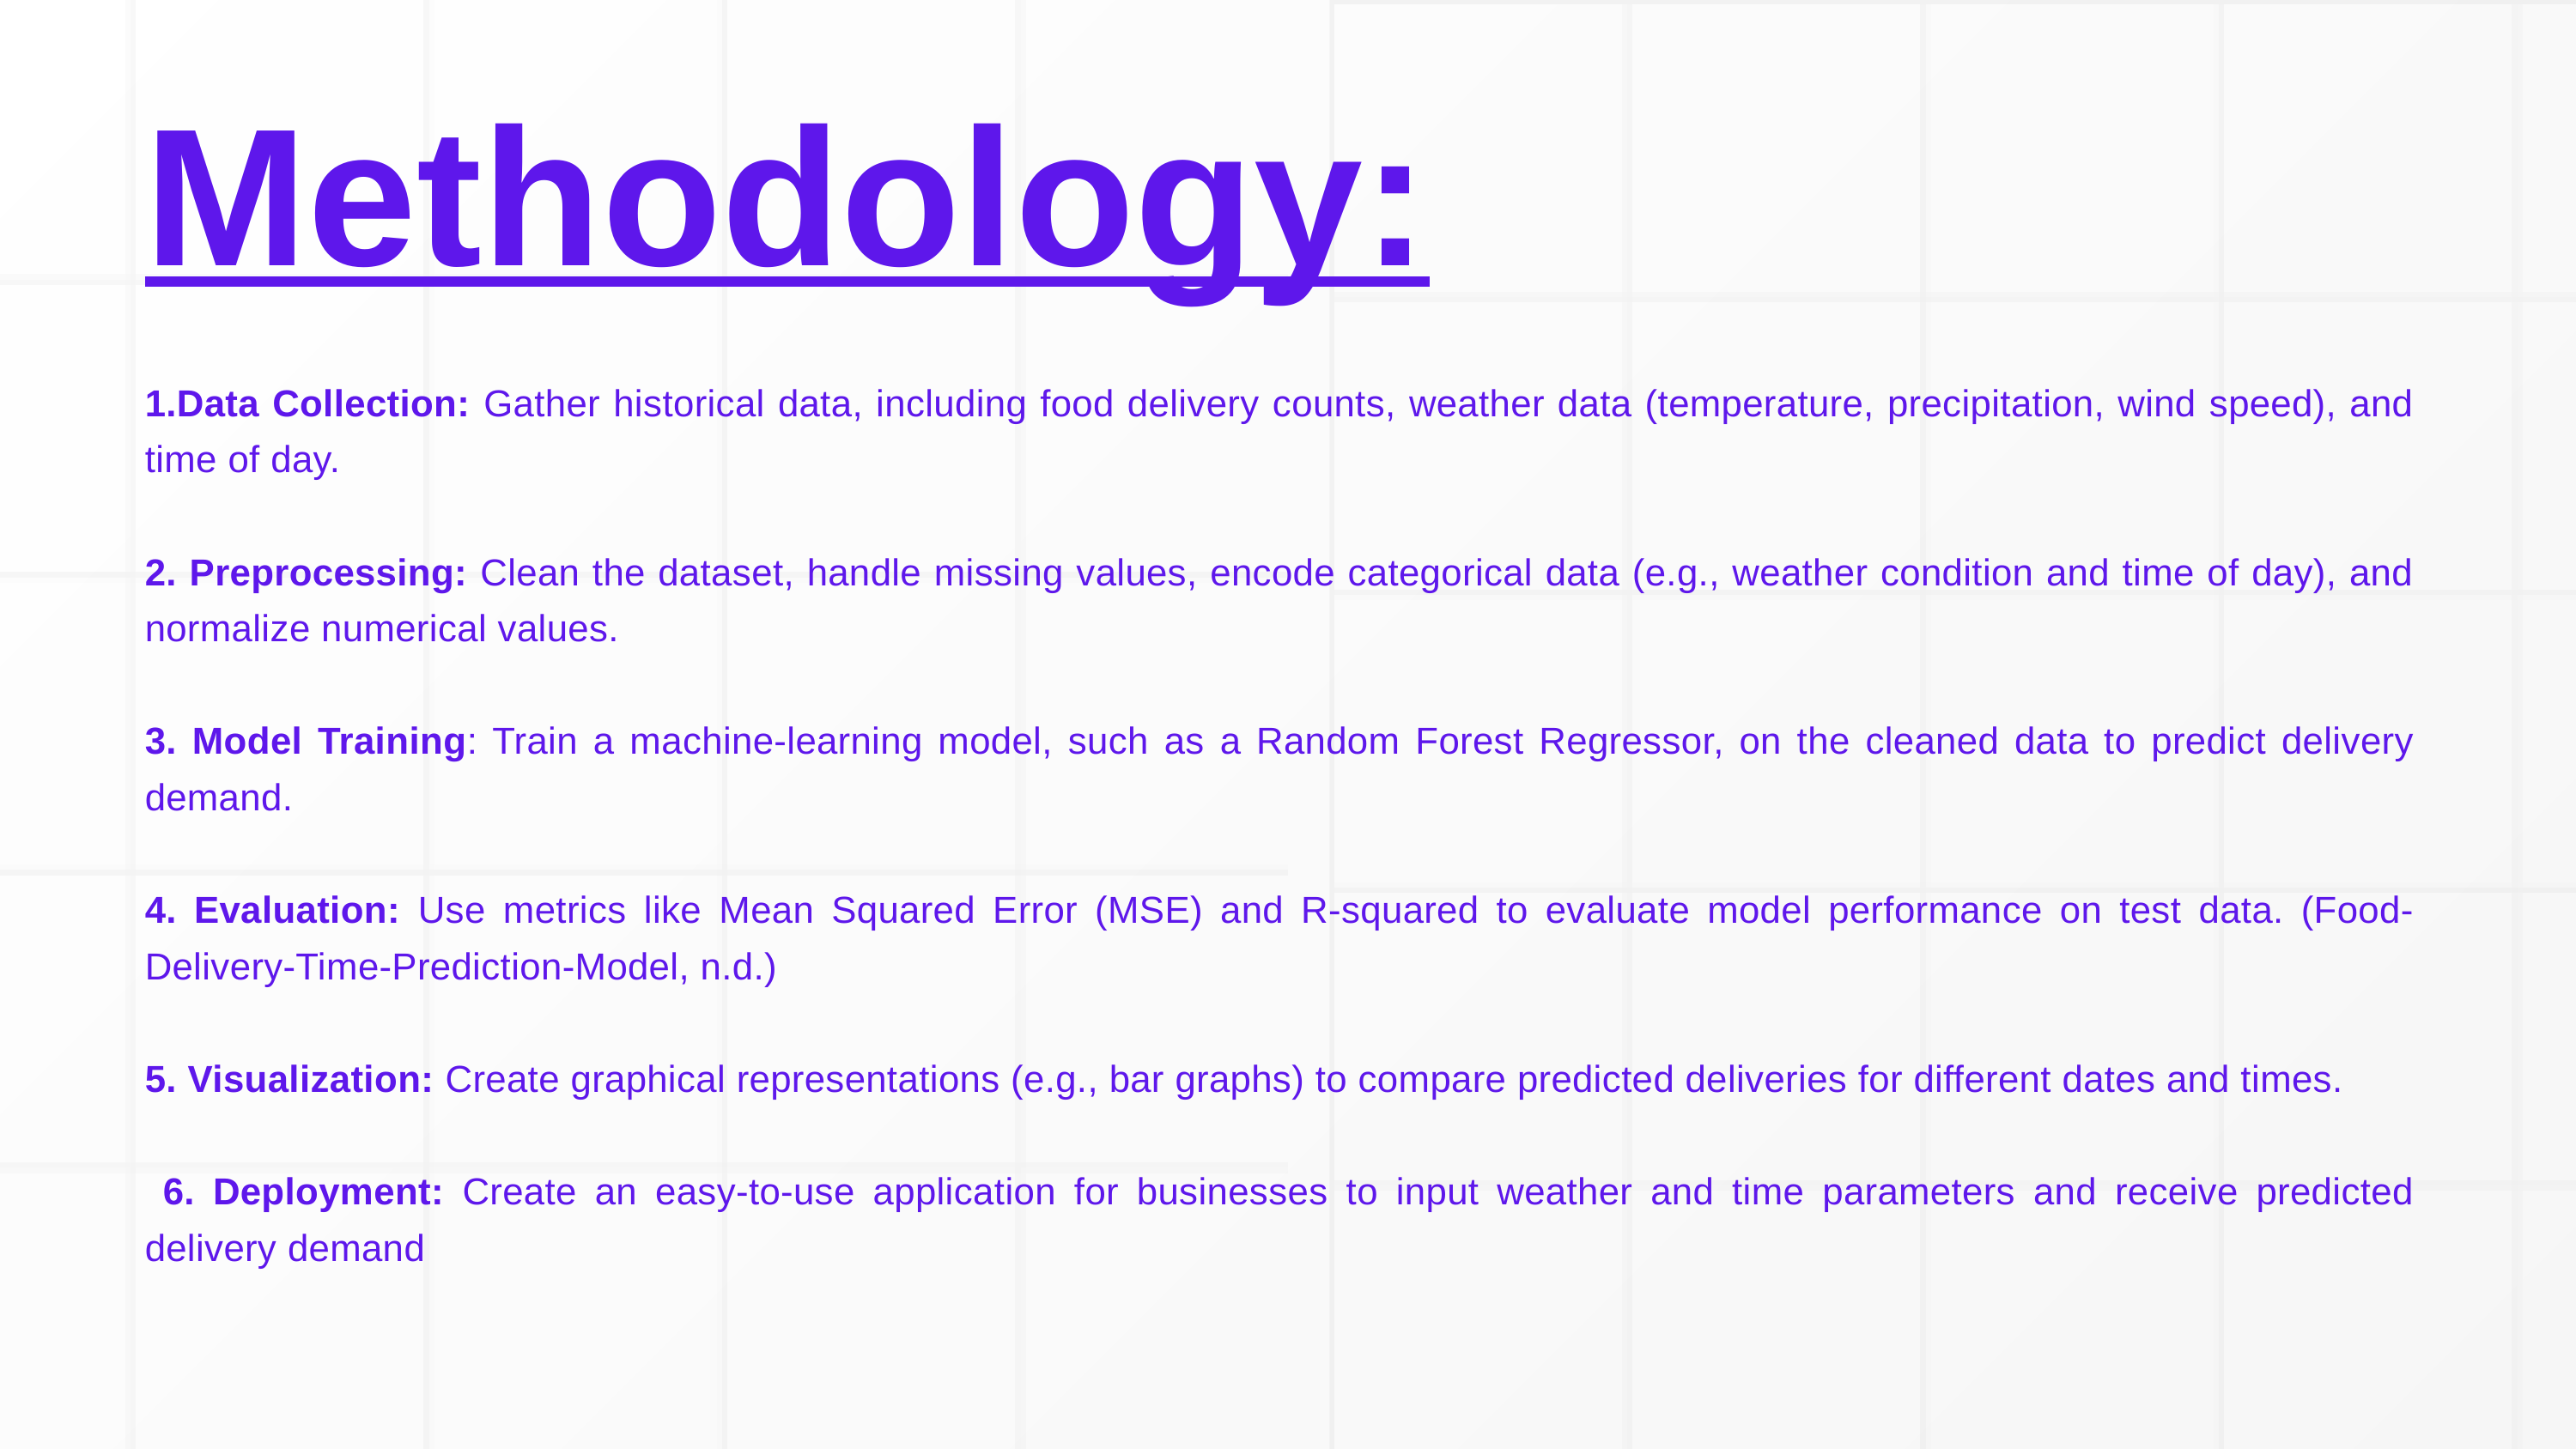

Methodology:
1.Data Collection: Gather historical data, including food delivery counts, weather data (temperature, precipitation, wind speed), and time of day.

2. Preprocessing: Clean the dataset, handle missing values, encode categorical data (e.g., weather condition and time of day), and normalize numerical values.

3. Model Training: Train a machine-learning model, such as a Random Forest Regressor, on the cleaned data to predict delivery demand.

4. Evaluation: Use metrics like Mean Squared Error (MSE) and R-squared to evaluate model performance on test data. (Food-Delivery-Time-Prediction-Model, n.d.)

5. Visualization: Create graphical representations (e.g., bar graphs) to compare predicted deliveries for different dates and times.

 6. Deployment: Create an easy-to-use application for businesses to input weather and time parameters and receive predicted delivery demand